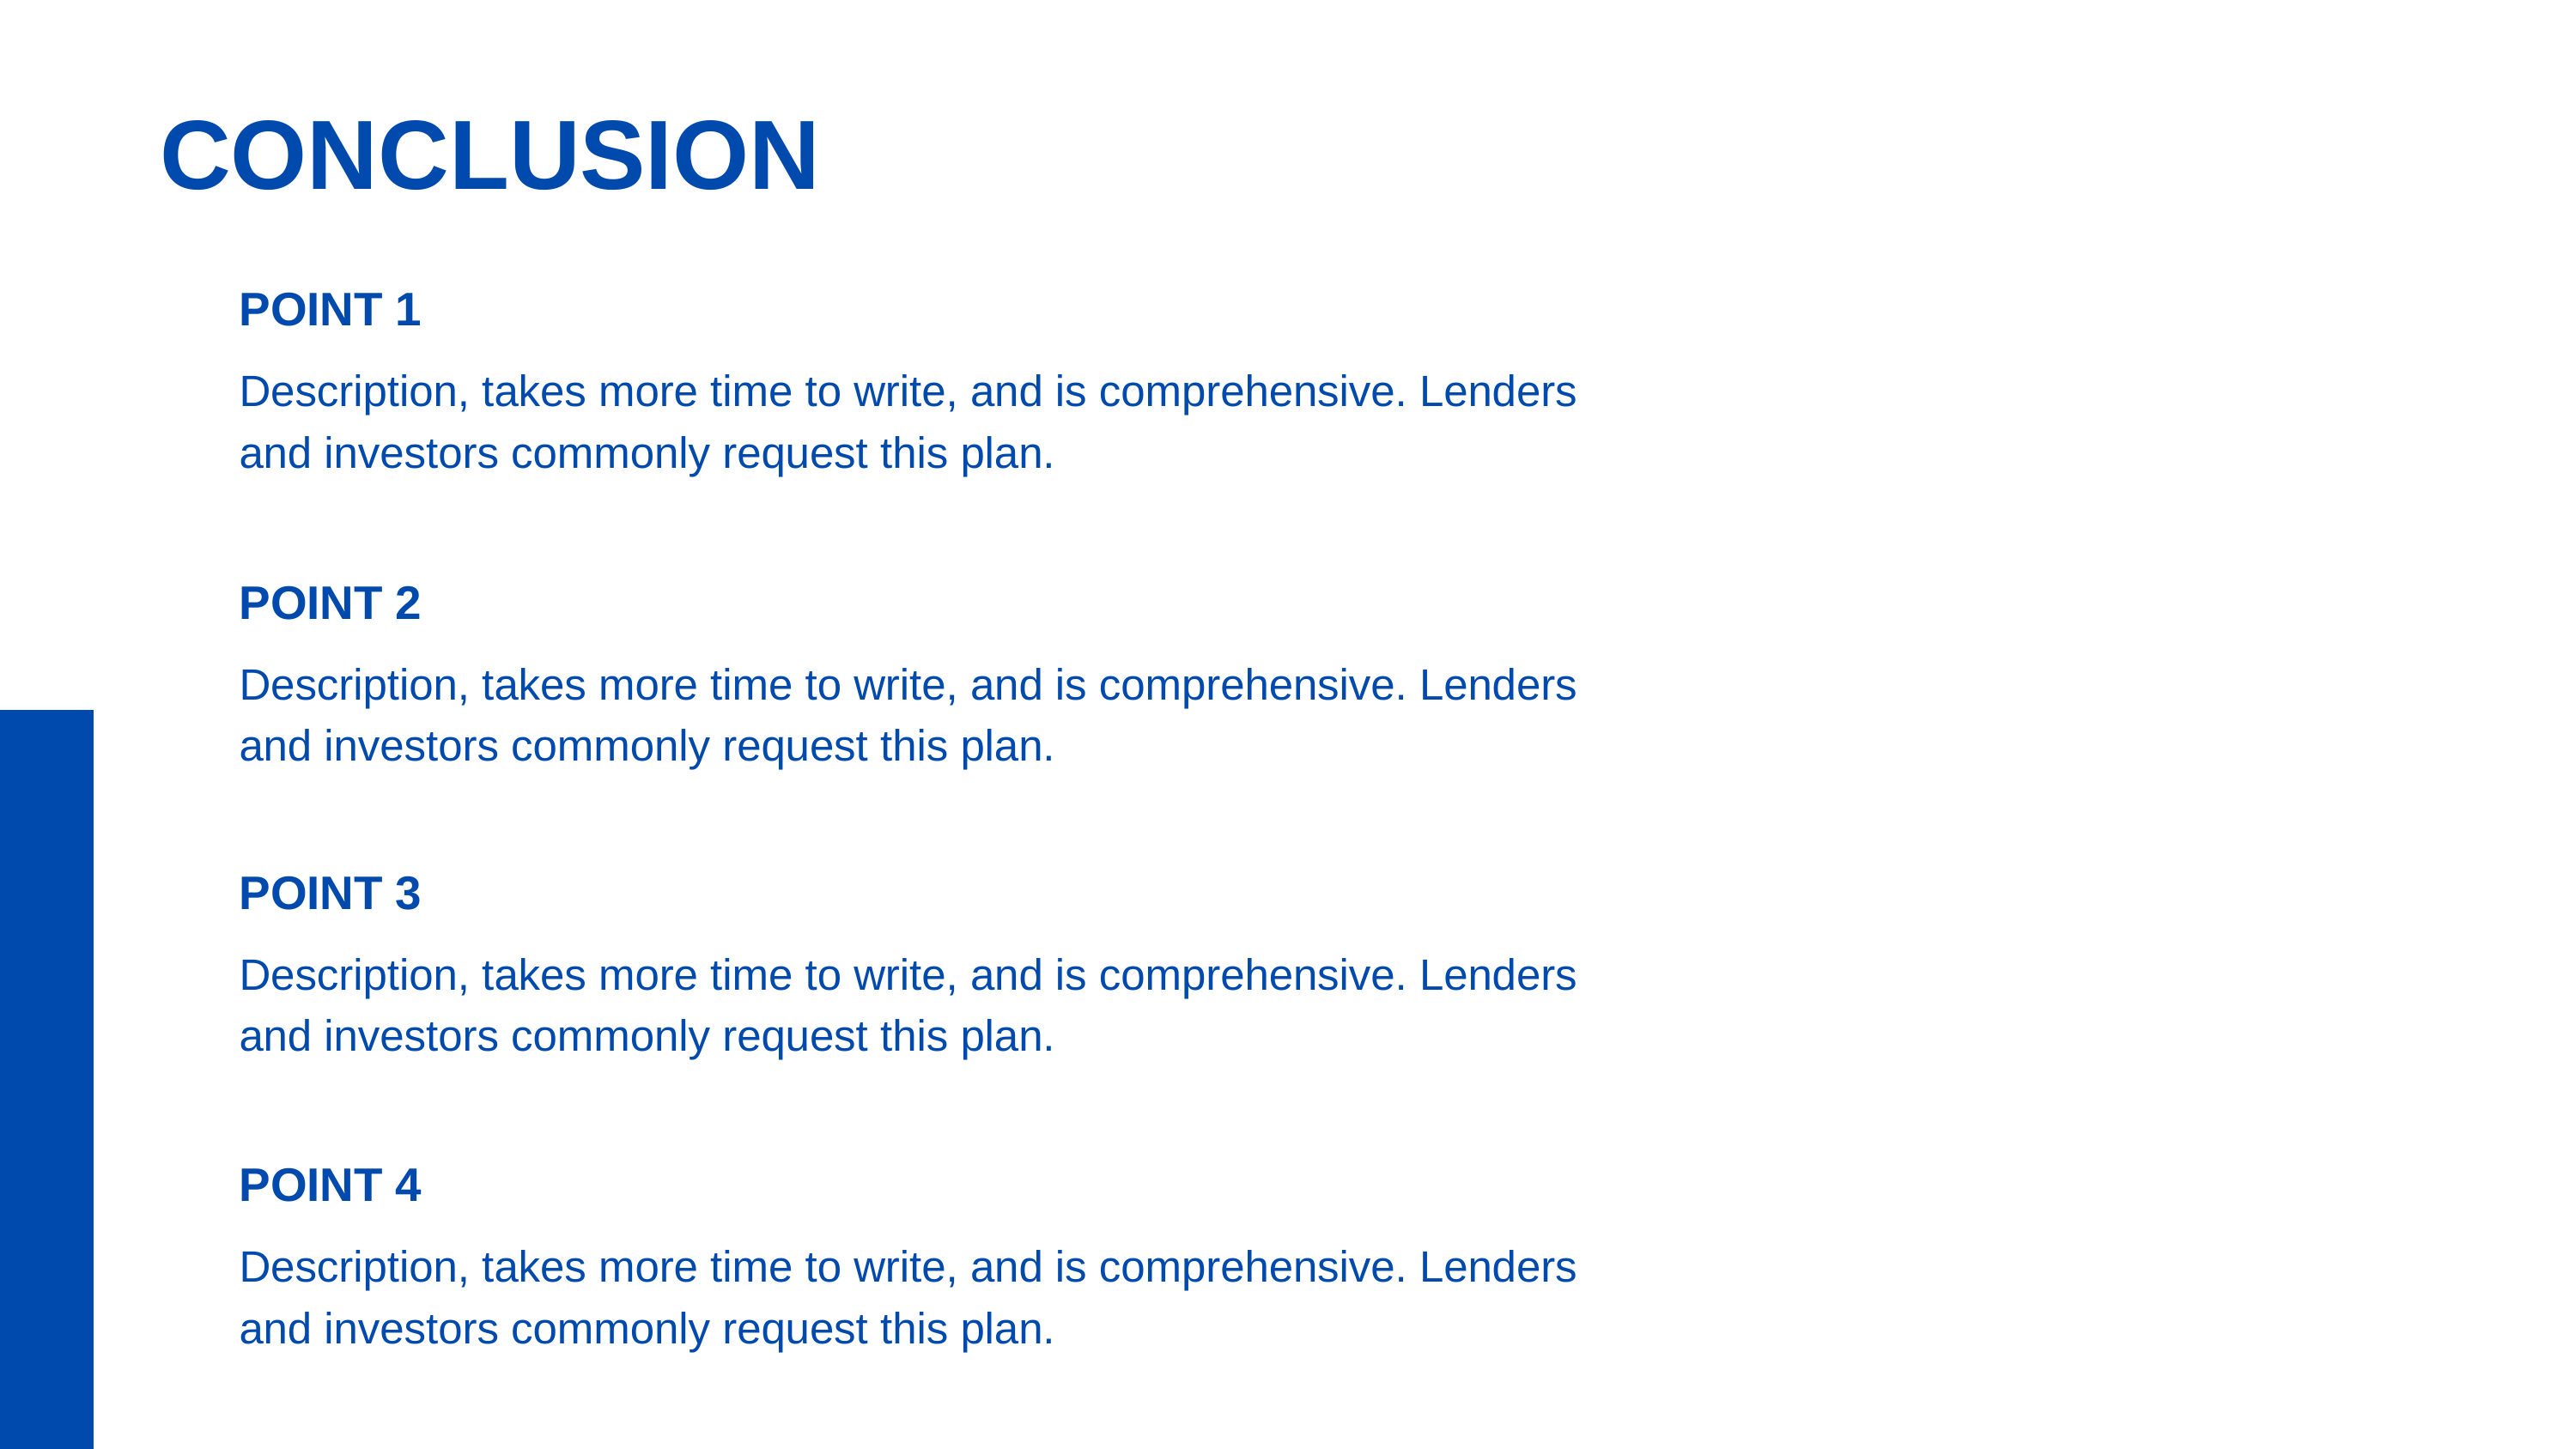

CONCLUSION
POINT 1
Description, takes more time to write, and is comprehensive. Lenders and investors commonly request this plan.
POINT 2
Description, takes more time to write, and is comprehensive. Lenders and investors commonly request this plan.

POINT 3
Description, takes more time to write, and is comprehensive. Lenders and investors commonly request this plan.
POINT 4
Description, takes more time to write, and is comprehensive. Lenders and investors commonly request this plan.